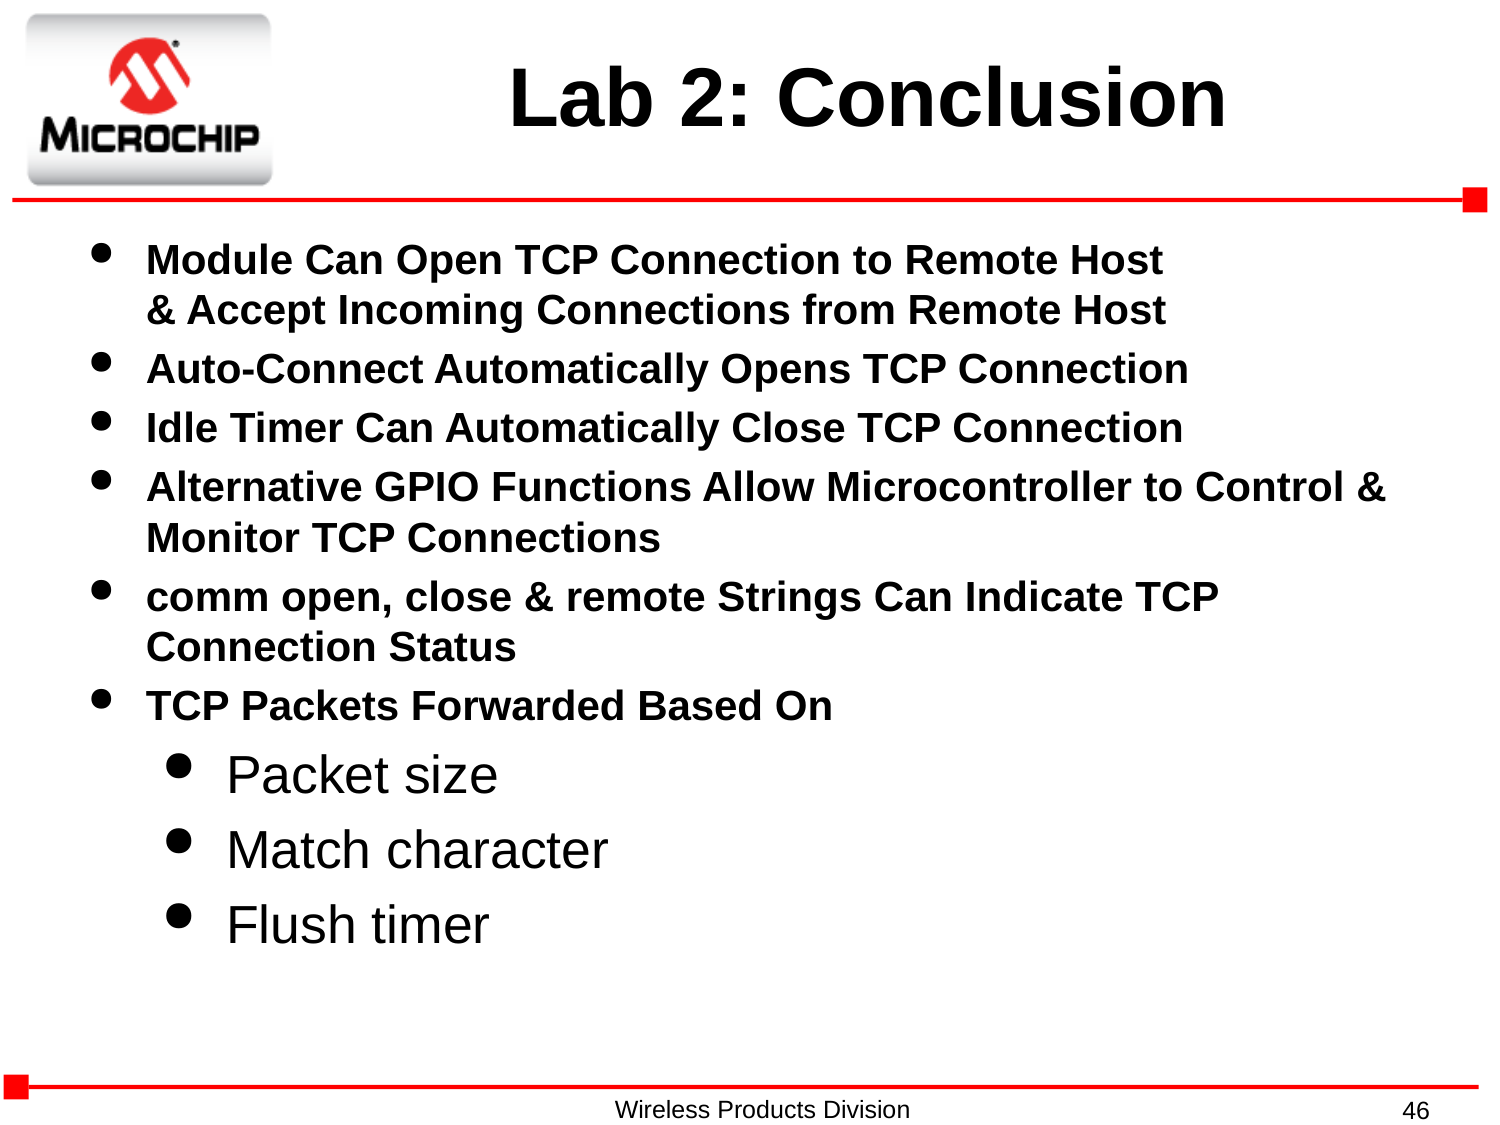

# Lab 2: Conclusion
Module Can Open TCP Connection to Remote Host
& Accept Incoming Connections from Remote Host
Auto-Connect Automatically Opens TCP Connection
Idle Timer Can Automatically Close TCP Connection
Alternative GPIO Functions Allow Microcontroller to Control & Monitor TCP Connections
comm open, close & remote Strings Can Indicate TCP Connection Status
TCP Packets Forwarded Based On
 Packet size
 Match character
 Flush timer